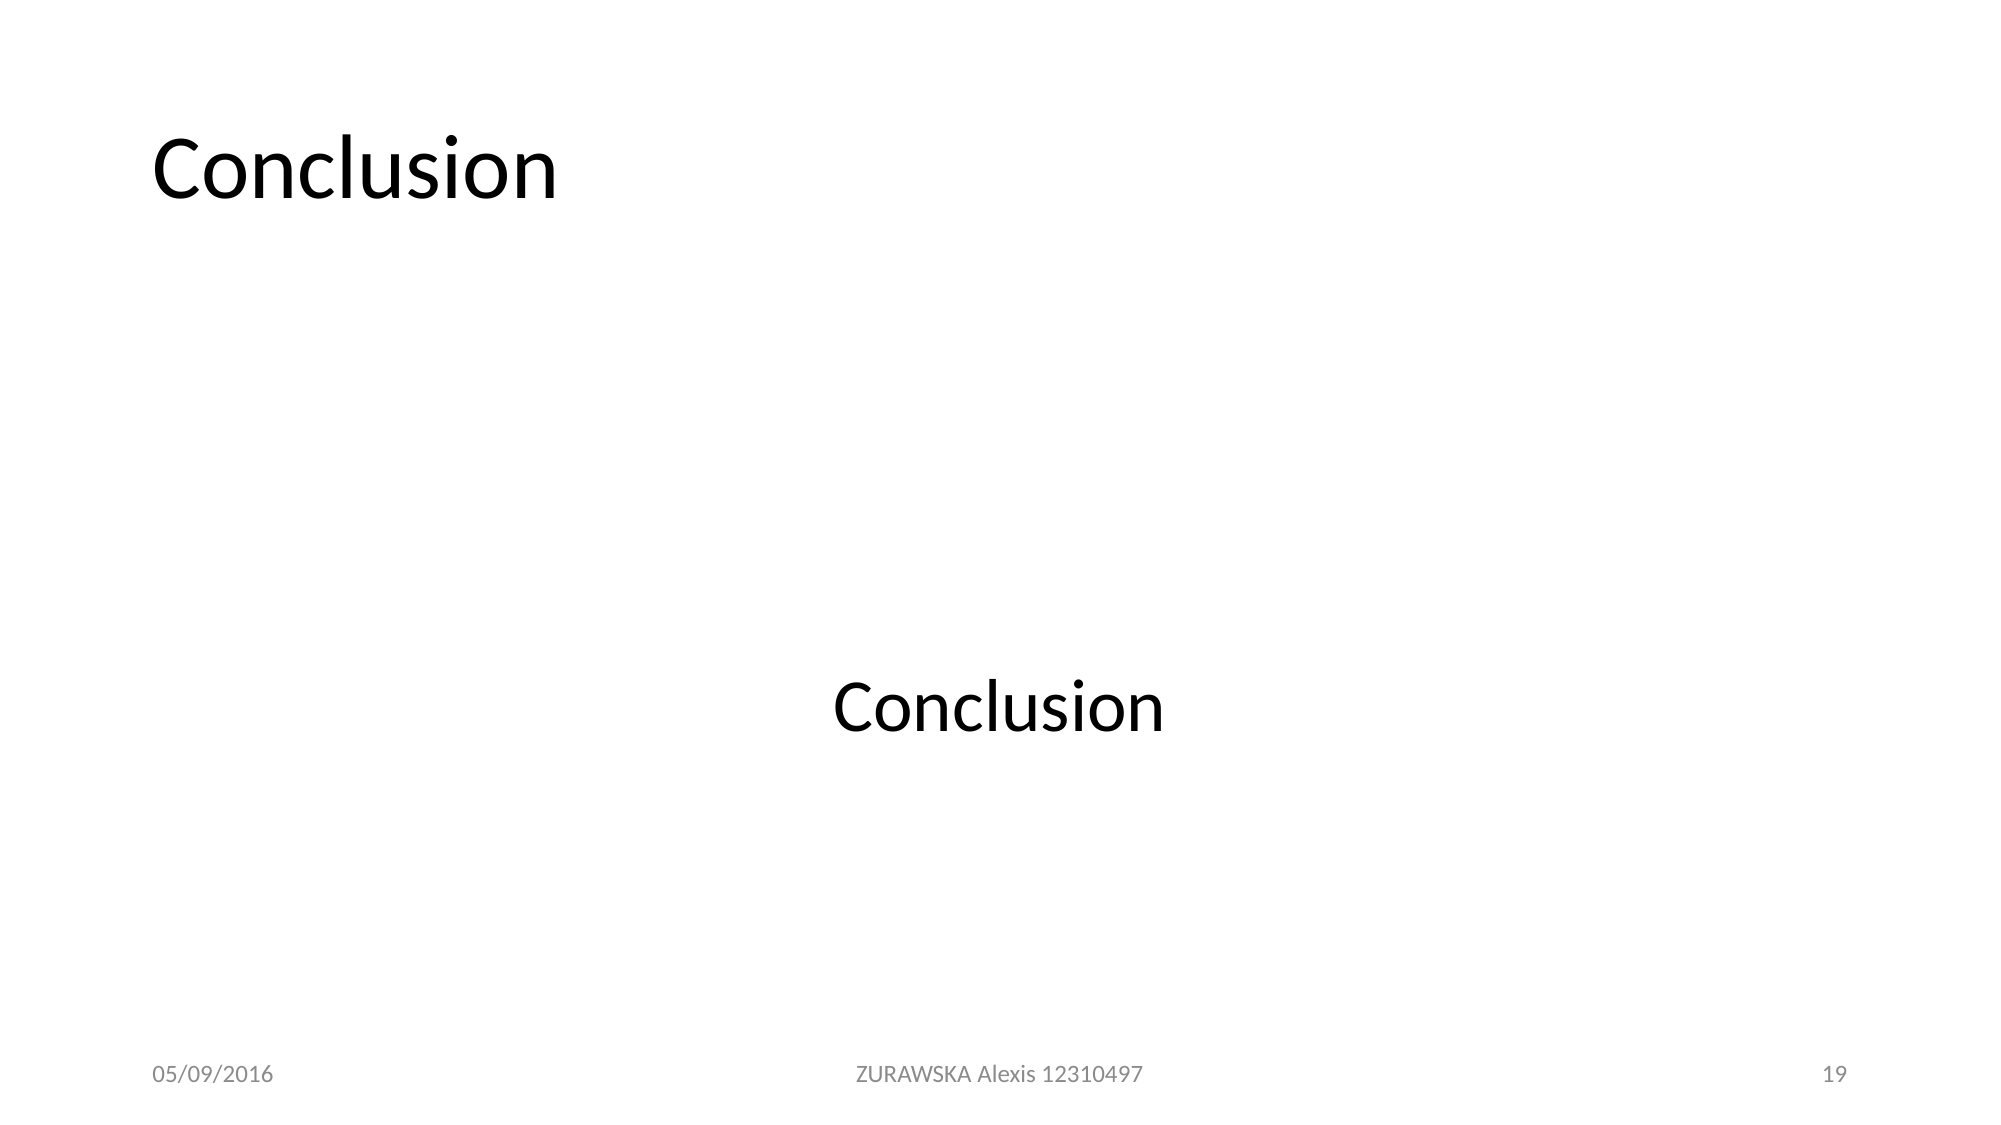

# Conclusion

Conclusion
05/09/2016
ZURAWSKA Alexis 12310497
19